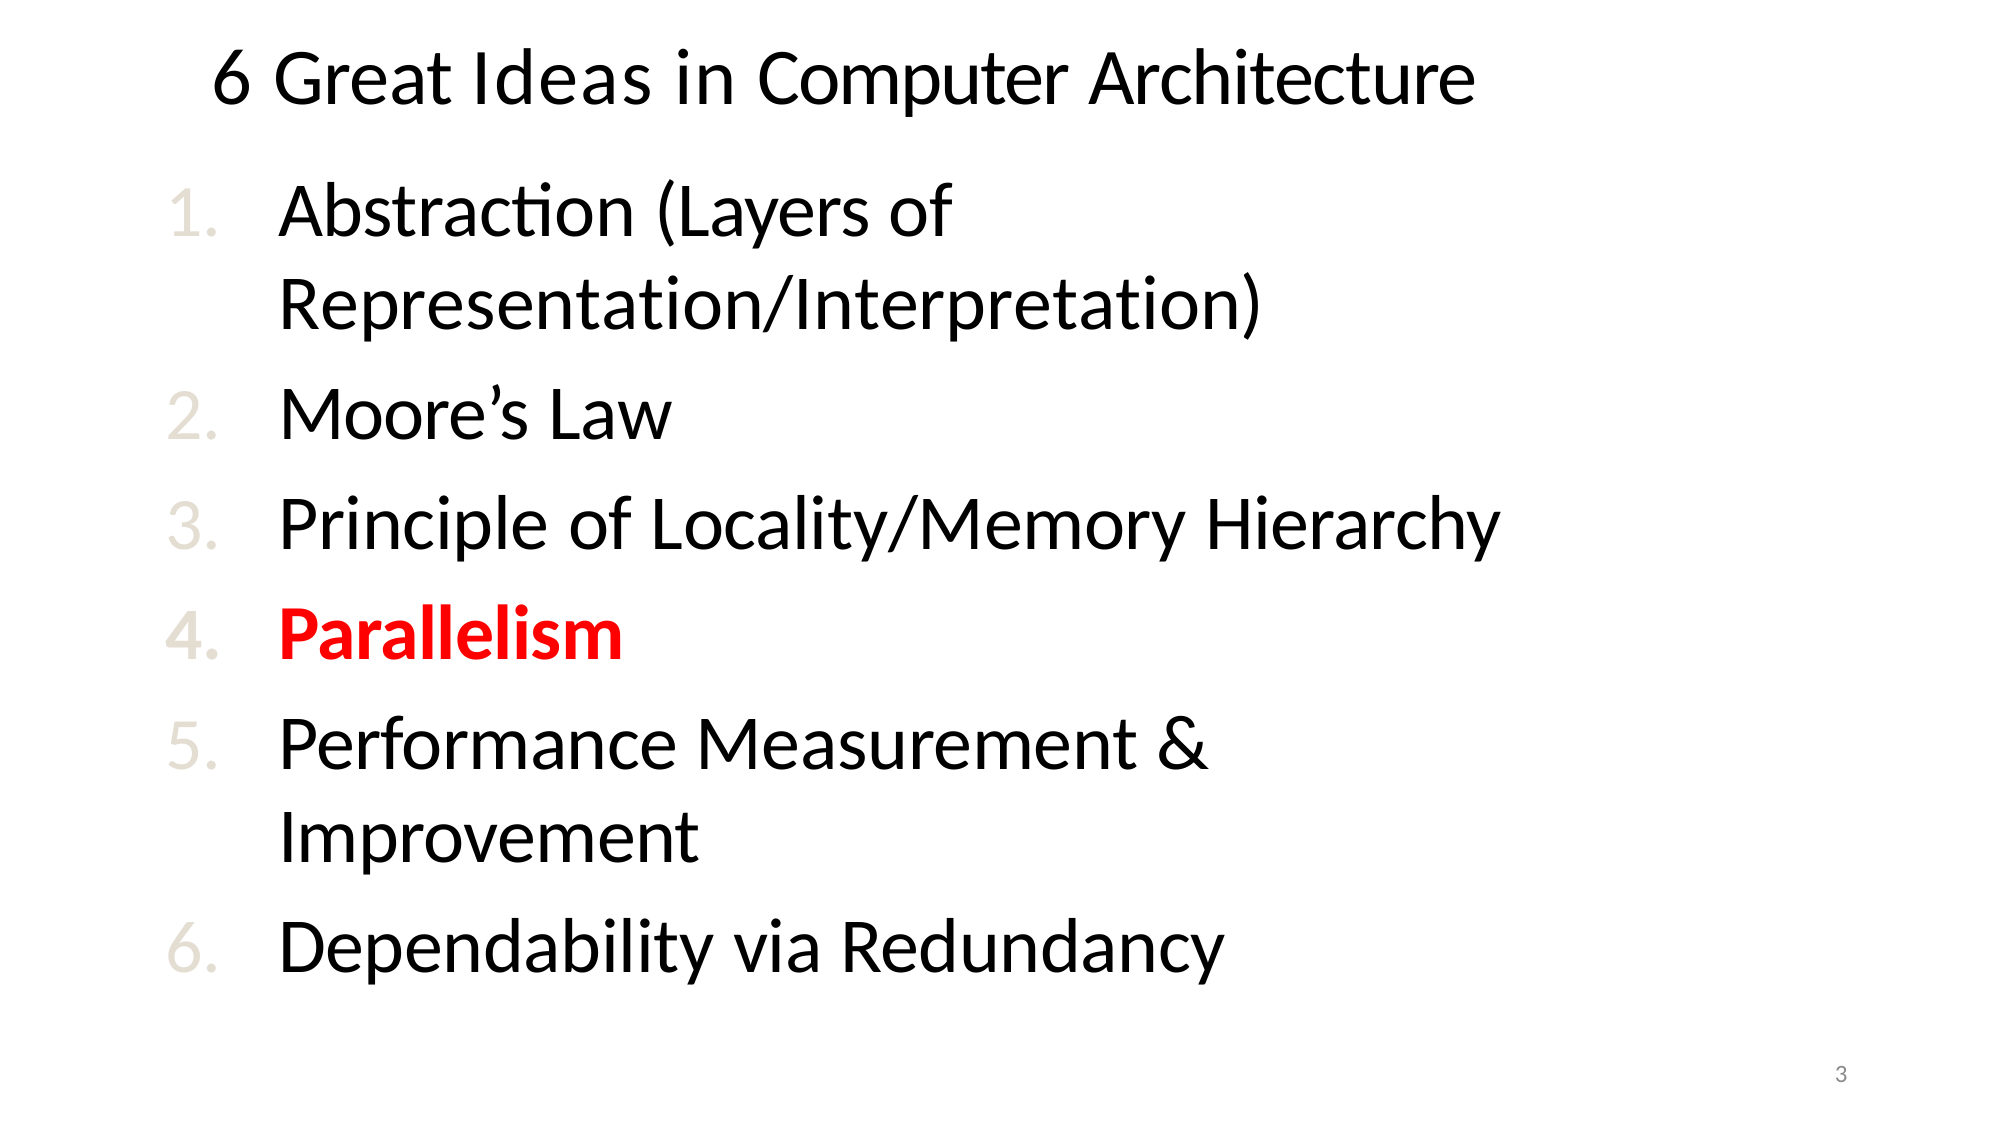

# 6 Great Ideas in Computer Architecture
Abstraction (Layers of  Representation/Interpretation)
Moore’s Law
Principle of Locality/Memory Hierarchy
Parallelism
Performance Measurement &  Improvement
Dependability via Redundancy
Garcia, Nikolić
3